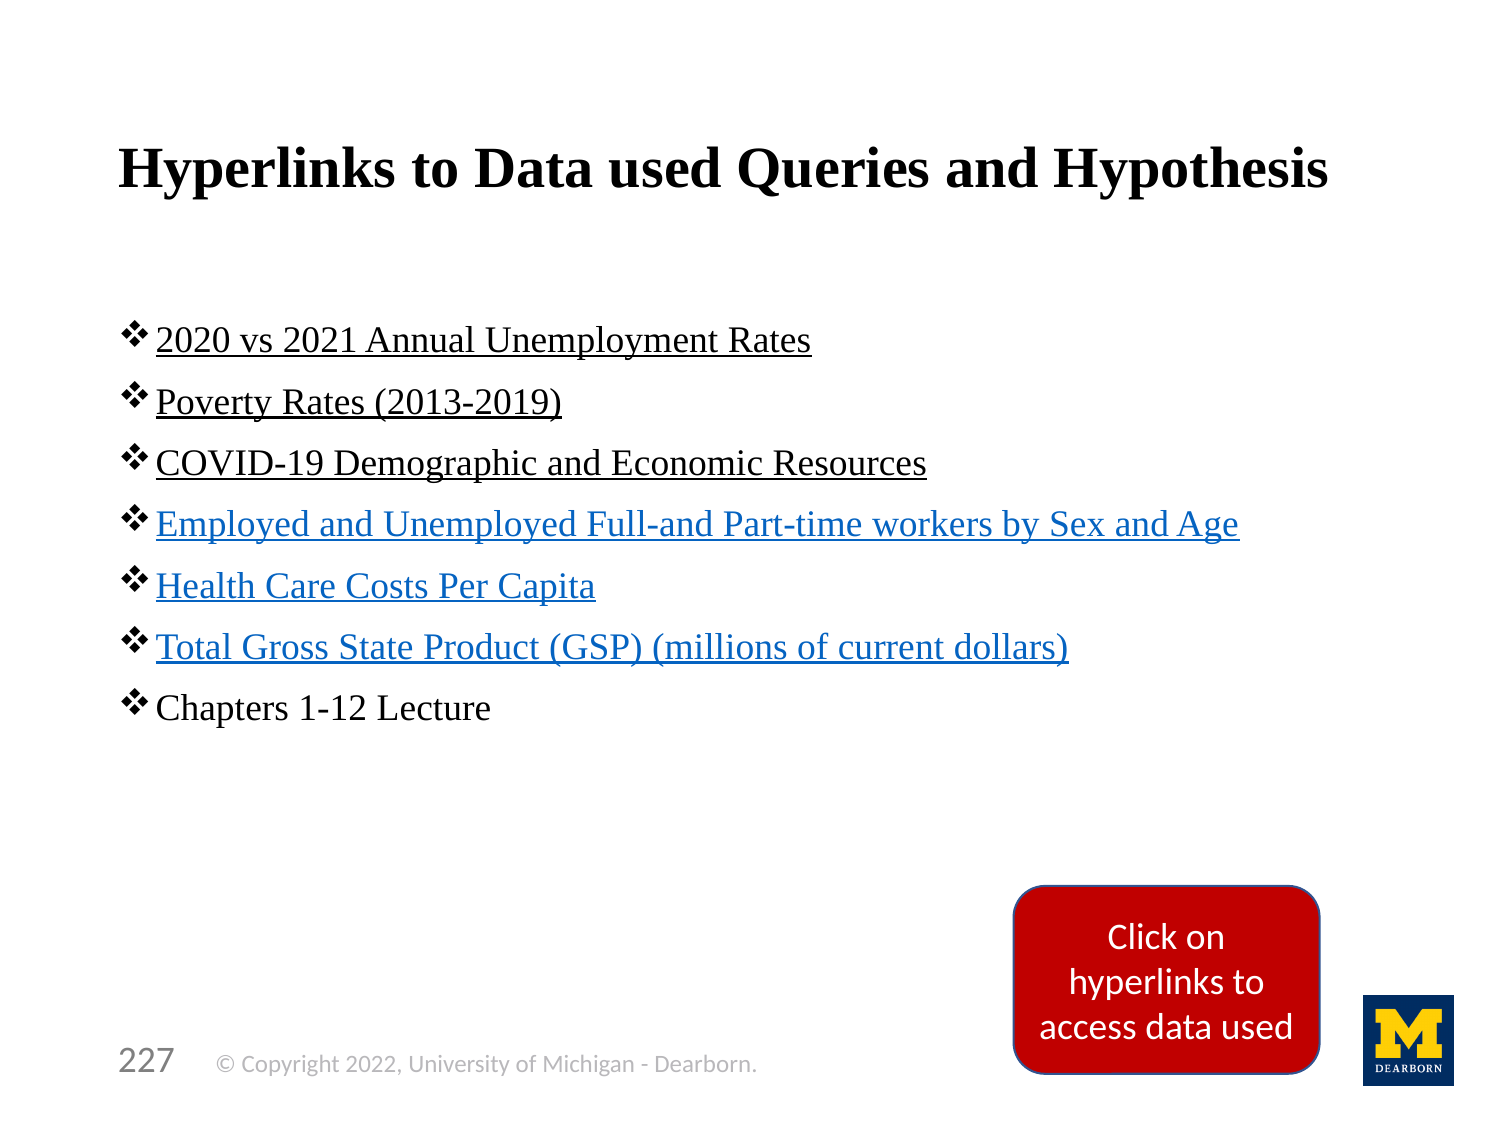

# Hyperlinks to Data used Queries and Hypothesis
2020 vs 2021 Annual Unemployment Rates
Poverty Rates (2013-2019)
COVID-19 Demographic and Economic Resources
Employed and Unemployed Full-and Part-time workers by Sex and Age
Health Care Costs Per Capita
Total Gross State Product (GSP) (millions of current dollars)
Chapters 1-12 Lecture

Click on hyperlinks to access data used